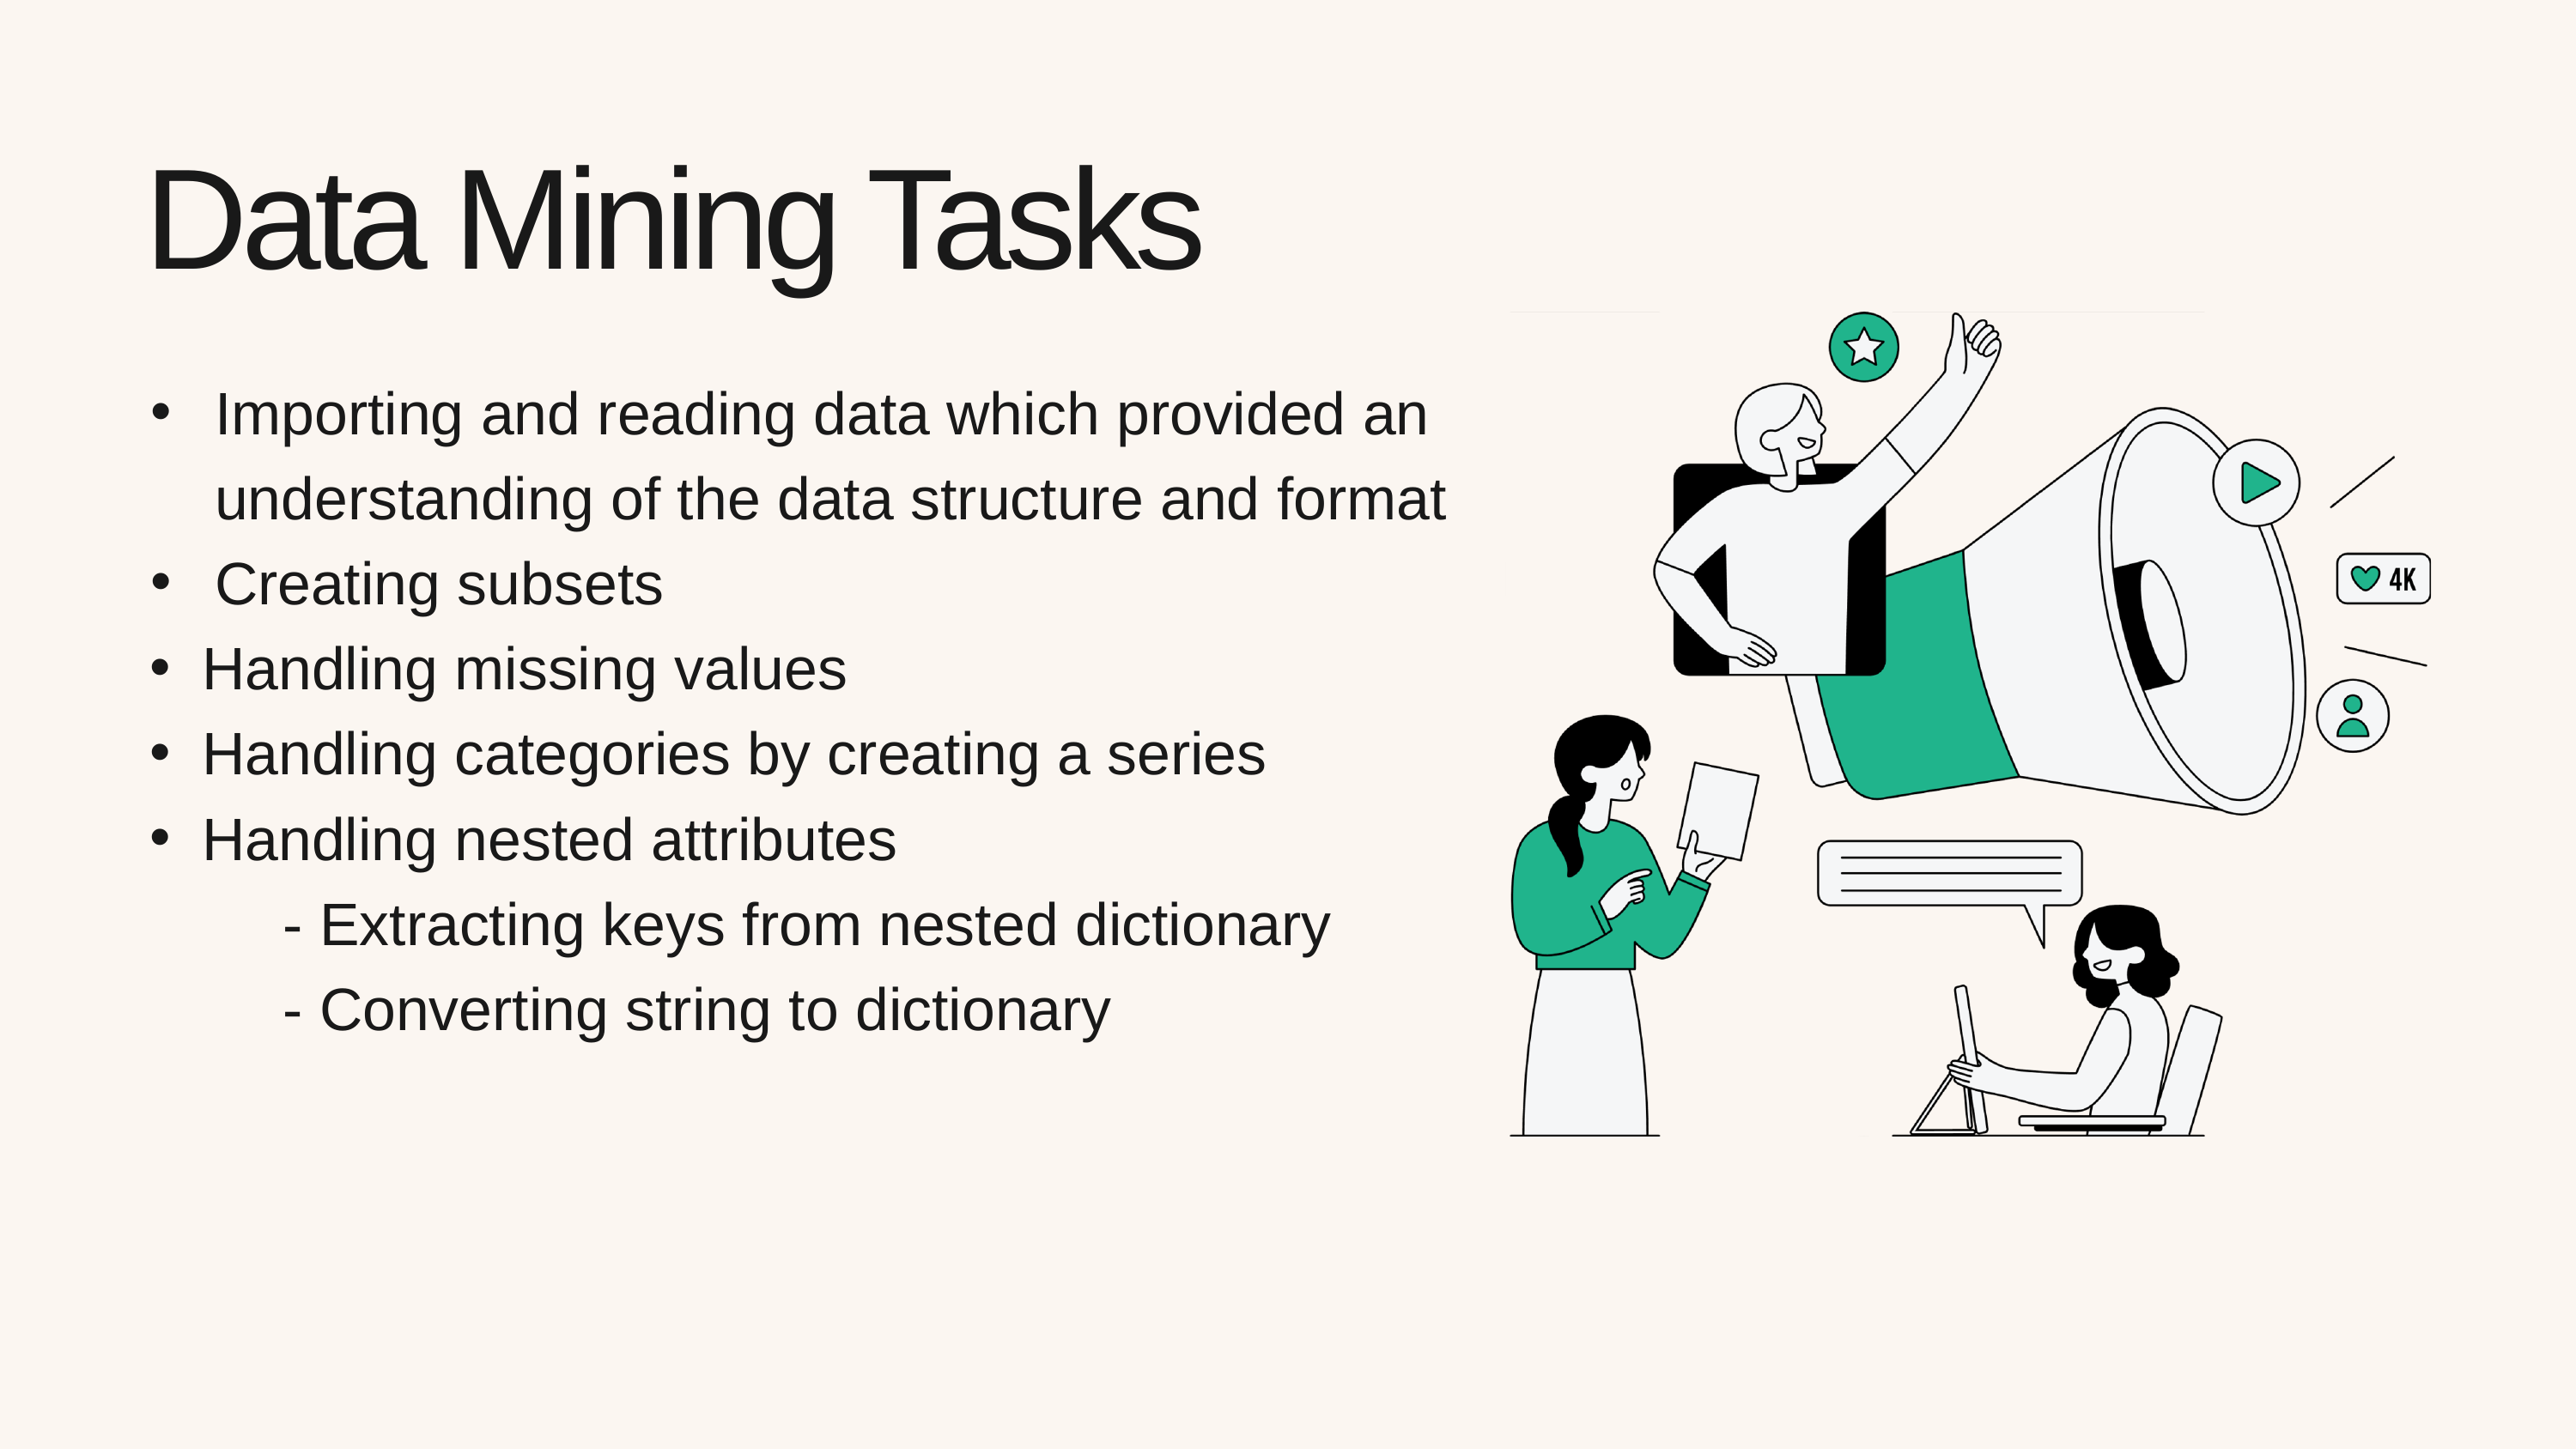

Data Mining Tasks

Importing and reading data which provided an understanding of the data structure and format
Creating subsets
Handling missing values
Handling categories by creating a series
Handling nested attributes
           - Extracting keys from nested dictionary
           - Converting string to dictionary